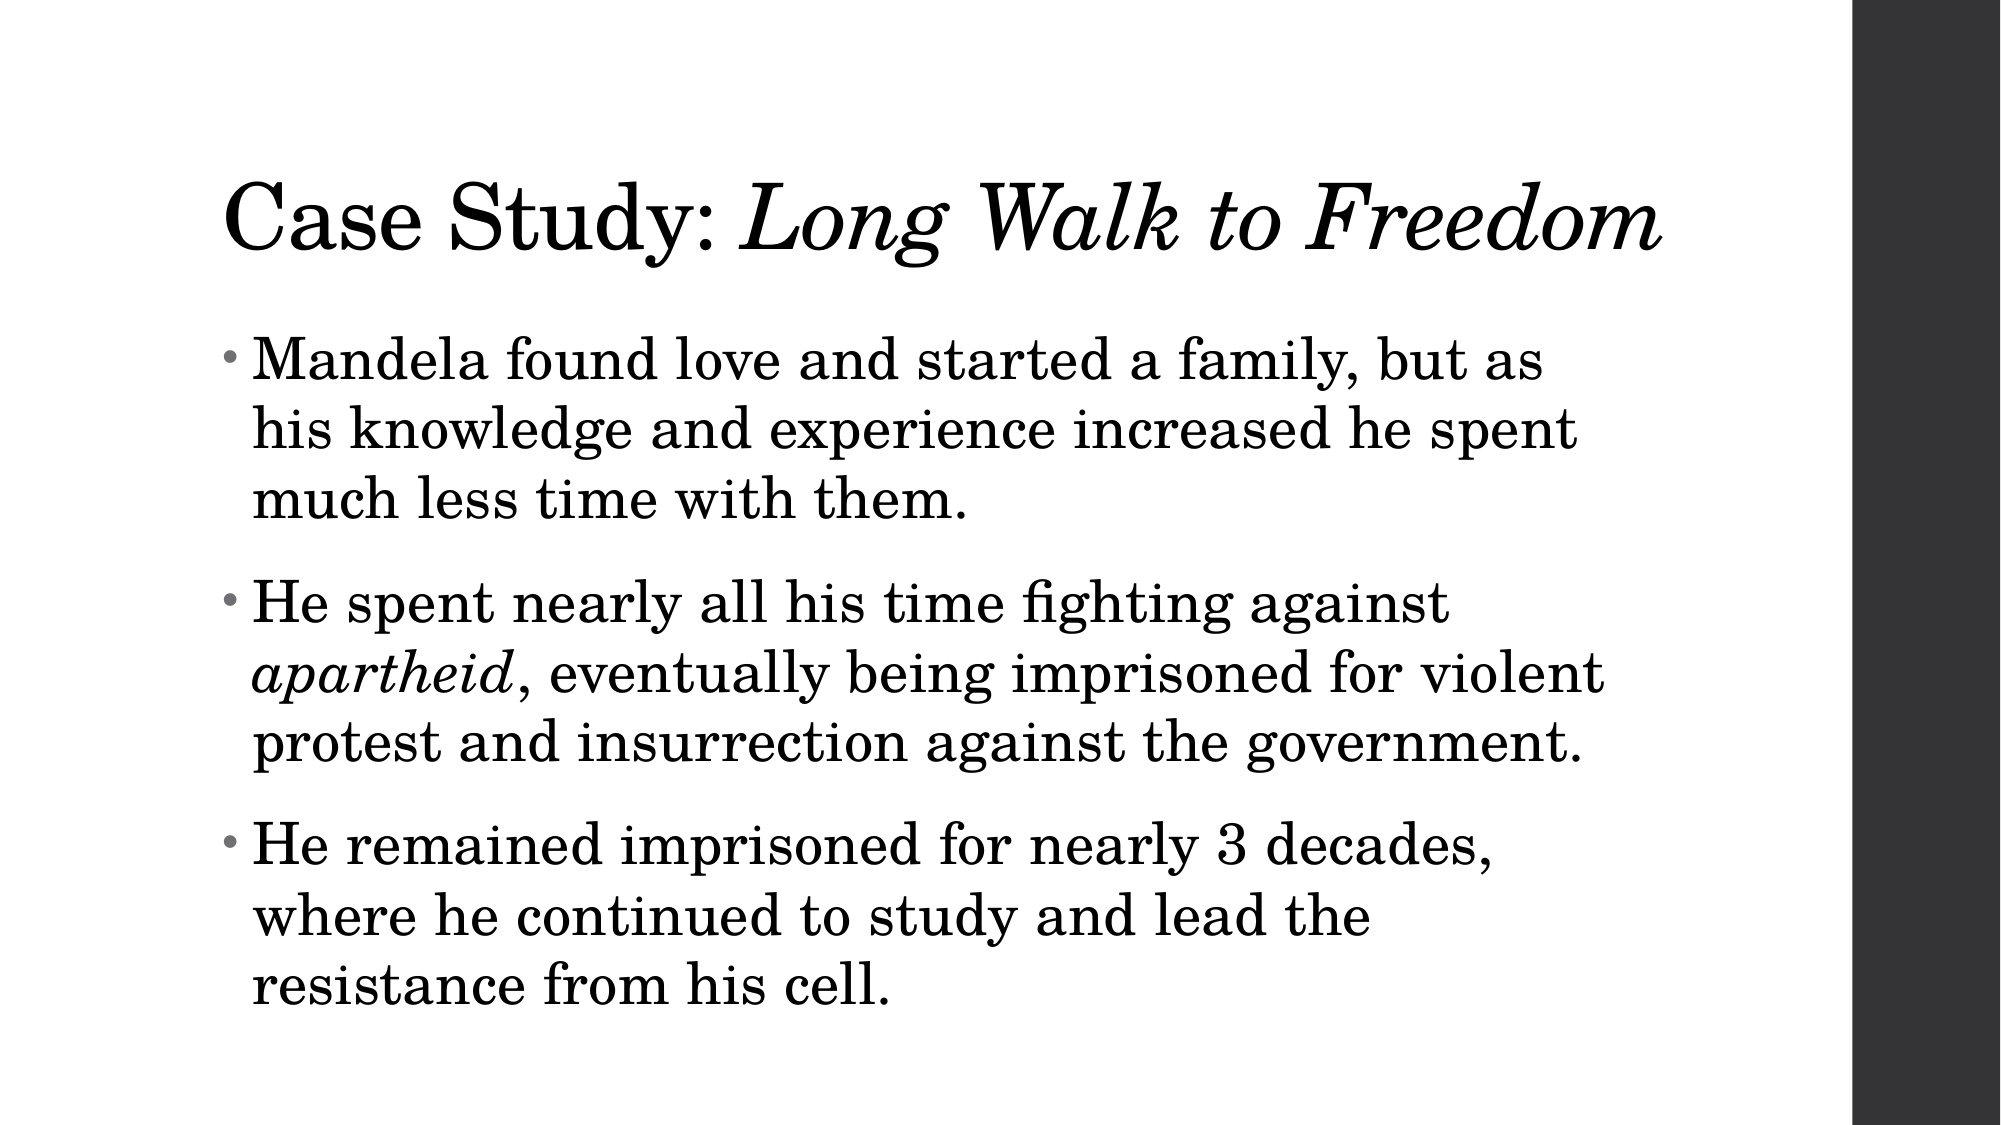

# Case Study: Long Walk to Freedom
Mandela found love and started a family, but as his knowledge and experience increased he spent much less time with them.
He spent nearly all his time fighting against apartheid, eventually being imprisoned for violent protest and insurrection against the government.
He remained imprisoned for nearly 3 decades, where he continued to study and lead the resistance from his cell.